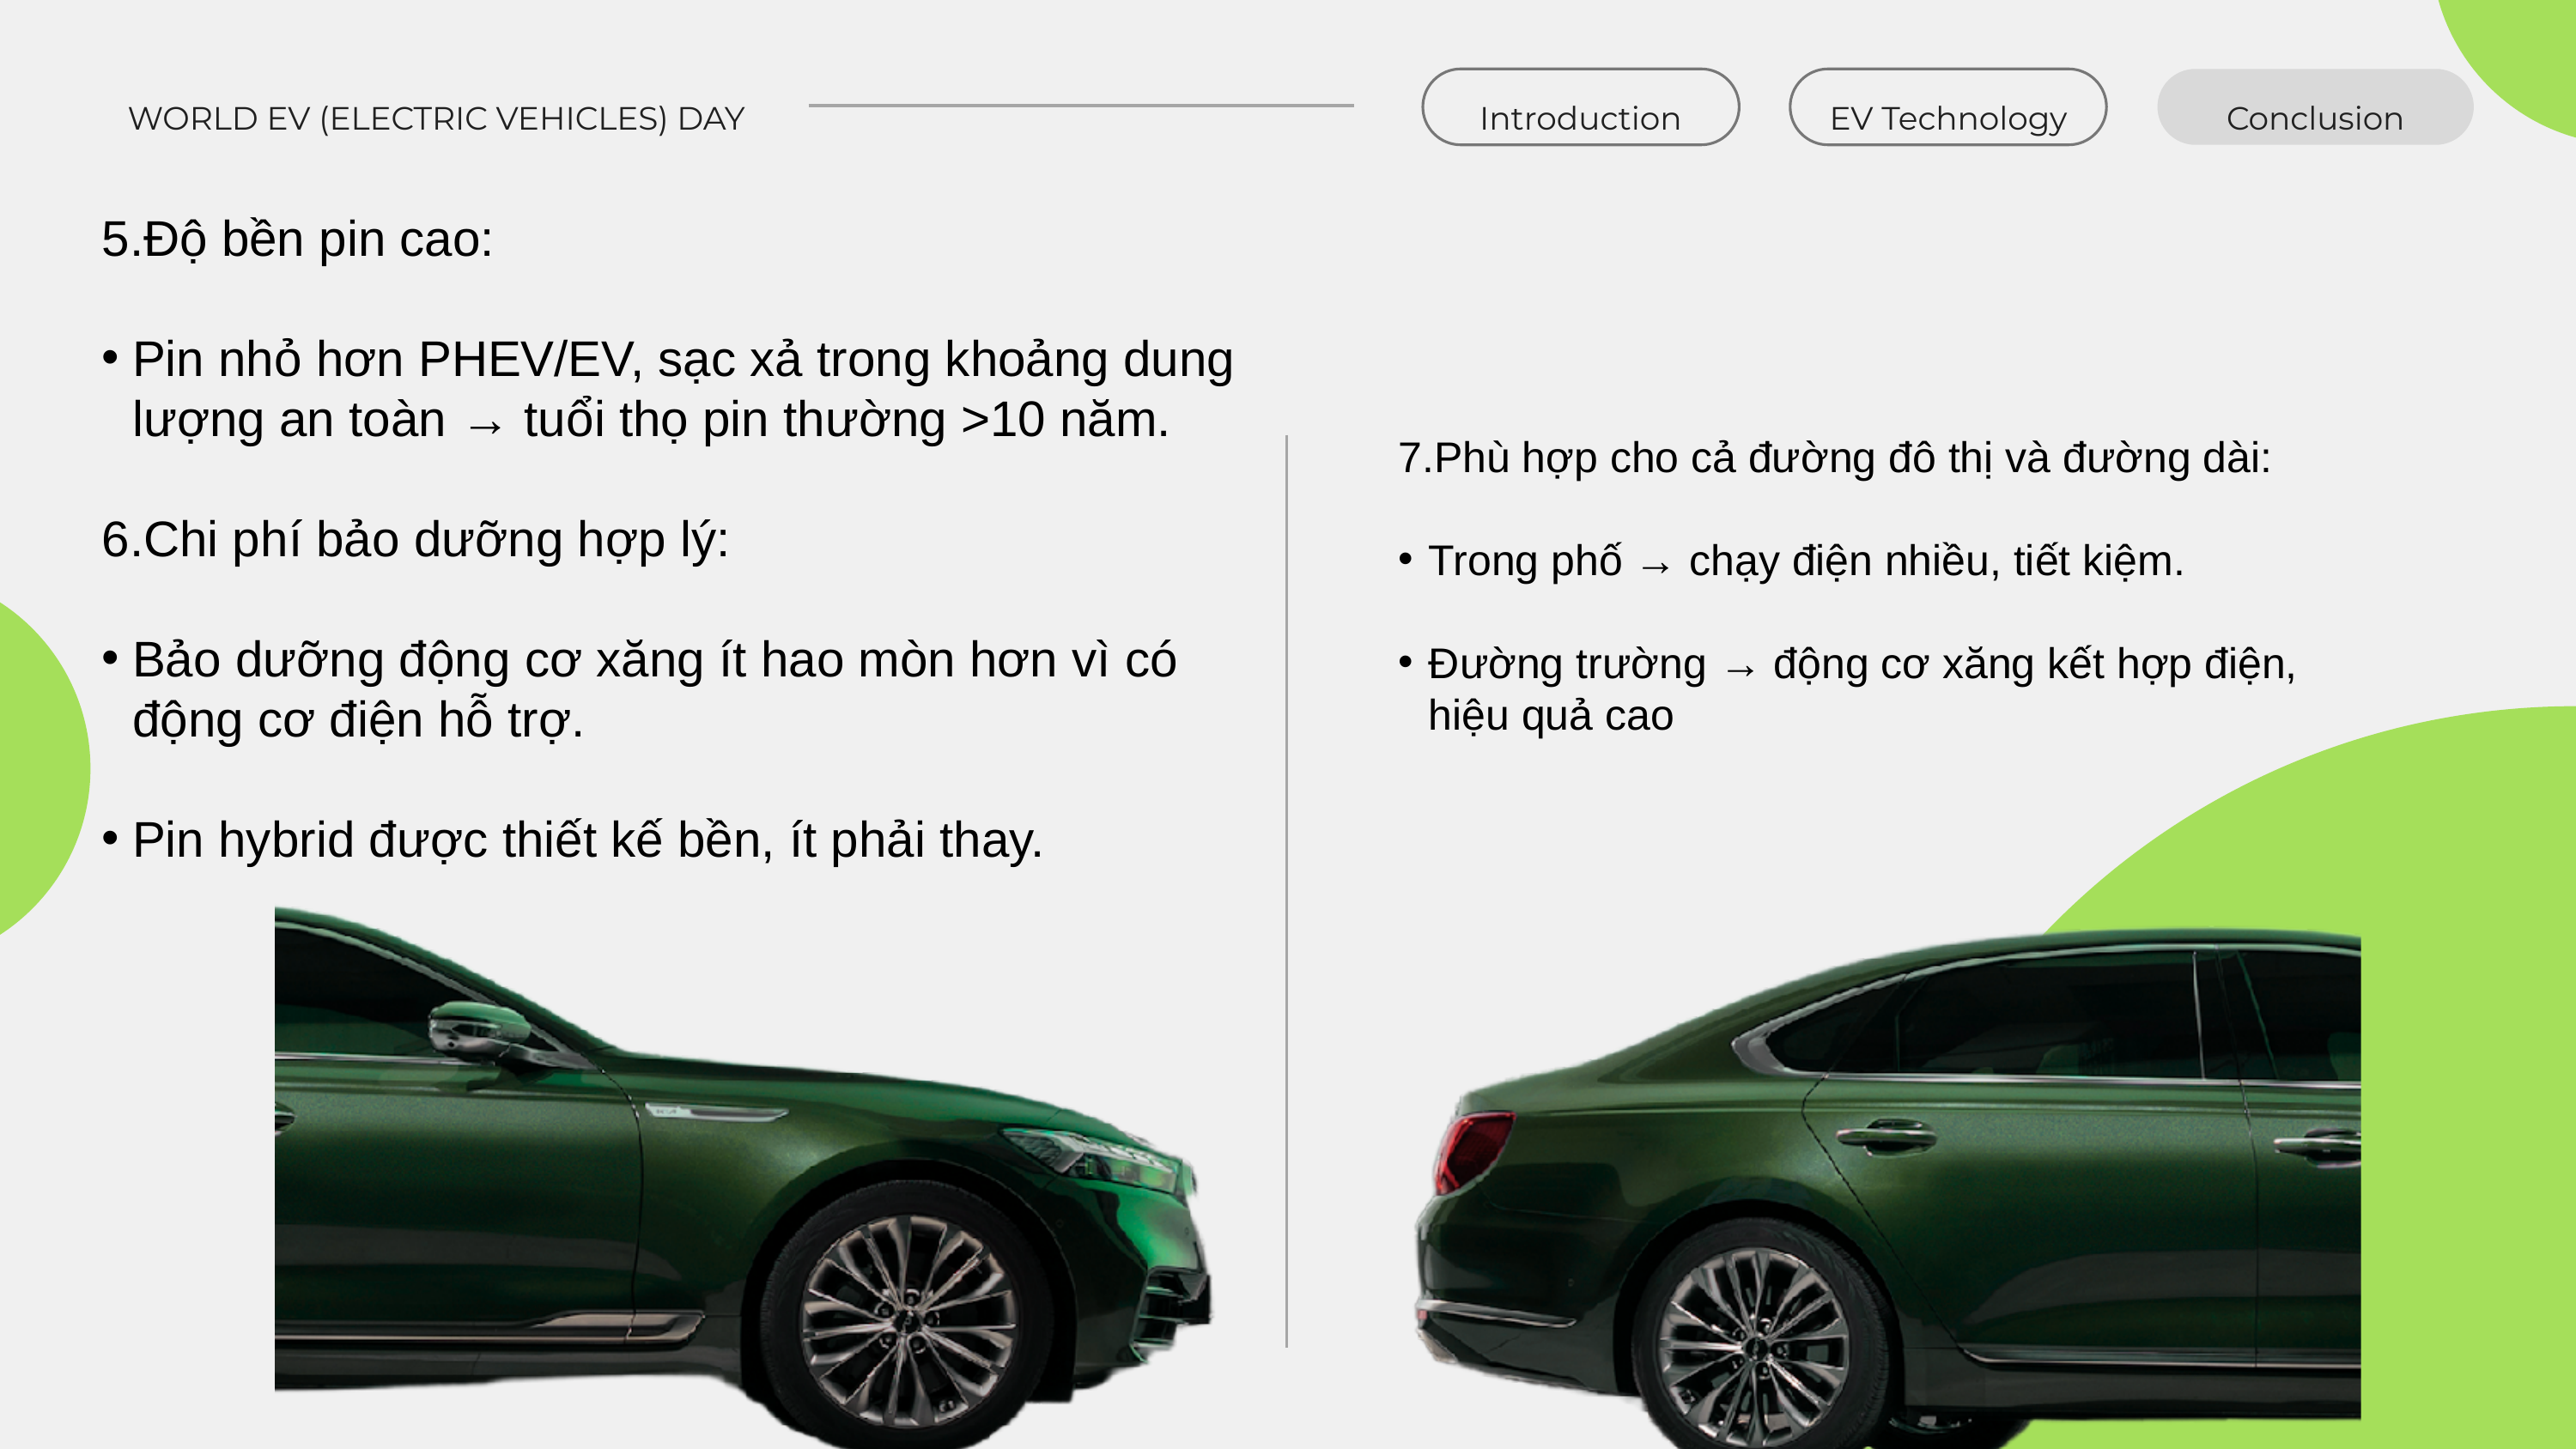

WORLD EV (ELECTRIC VEHICLES) DAY
Introduction
EV Technology
Conclusion
5.Độ bền pin cao:

Pin nhỏ hơn PHEV/EV, sạc xả trong khoảng dung lượng an toàn → tuổi thọ pin thường >10 năm.

6.Chi phí bảo dưỡng hợp lý:

Bảo dưỡng động cơ xăng ít hao mòn hơn vì có động cơ điện hỗ trợ.

Pin hybrid được thiết kế bền, ít phải thay.

7.Phù hợp cho cả đường đô thị và đường dài:

Trong phố → chạy điện nhiều, tiết kiệm.

Đường trường → động cơ xăng kết hợp điện, hiệu quả cao